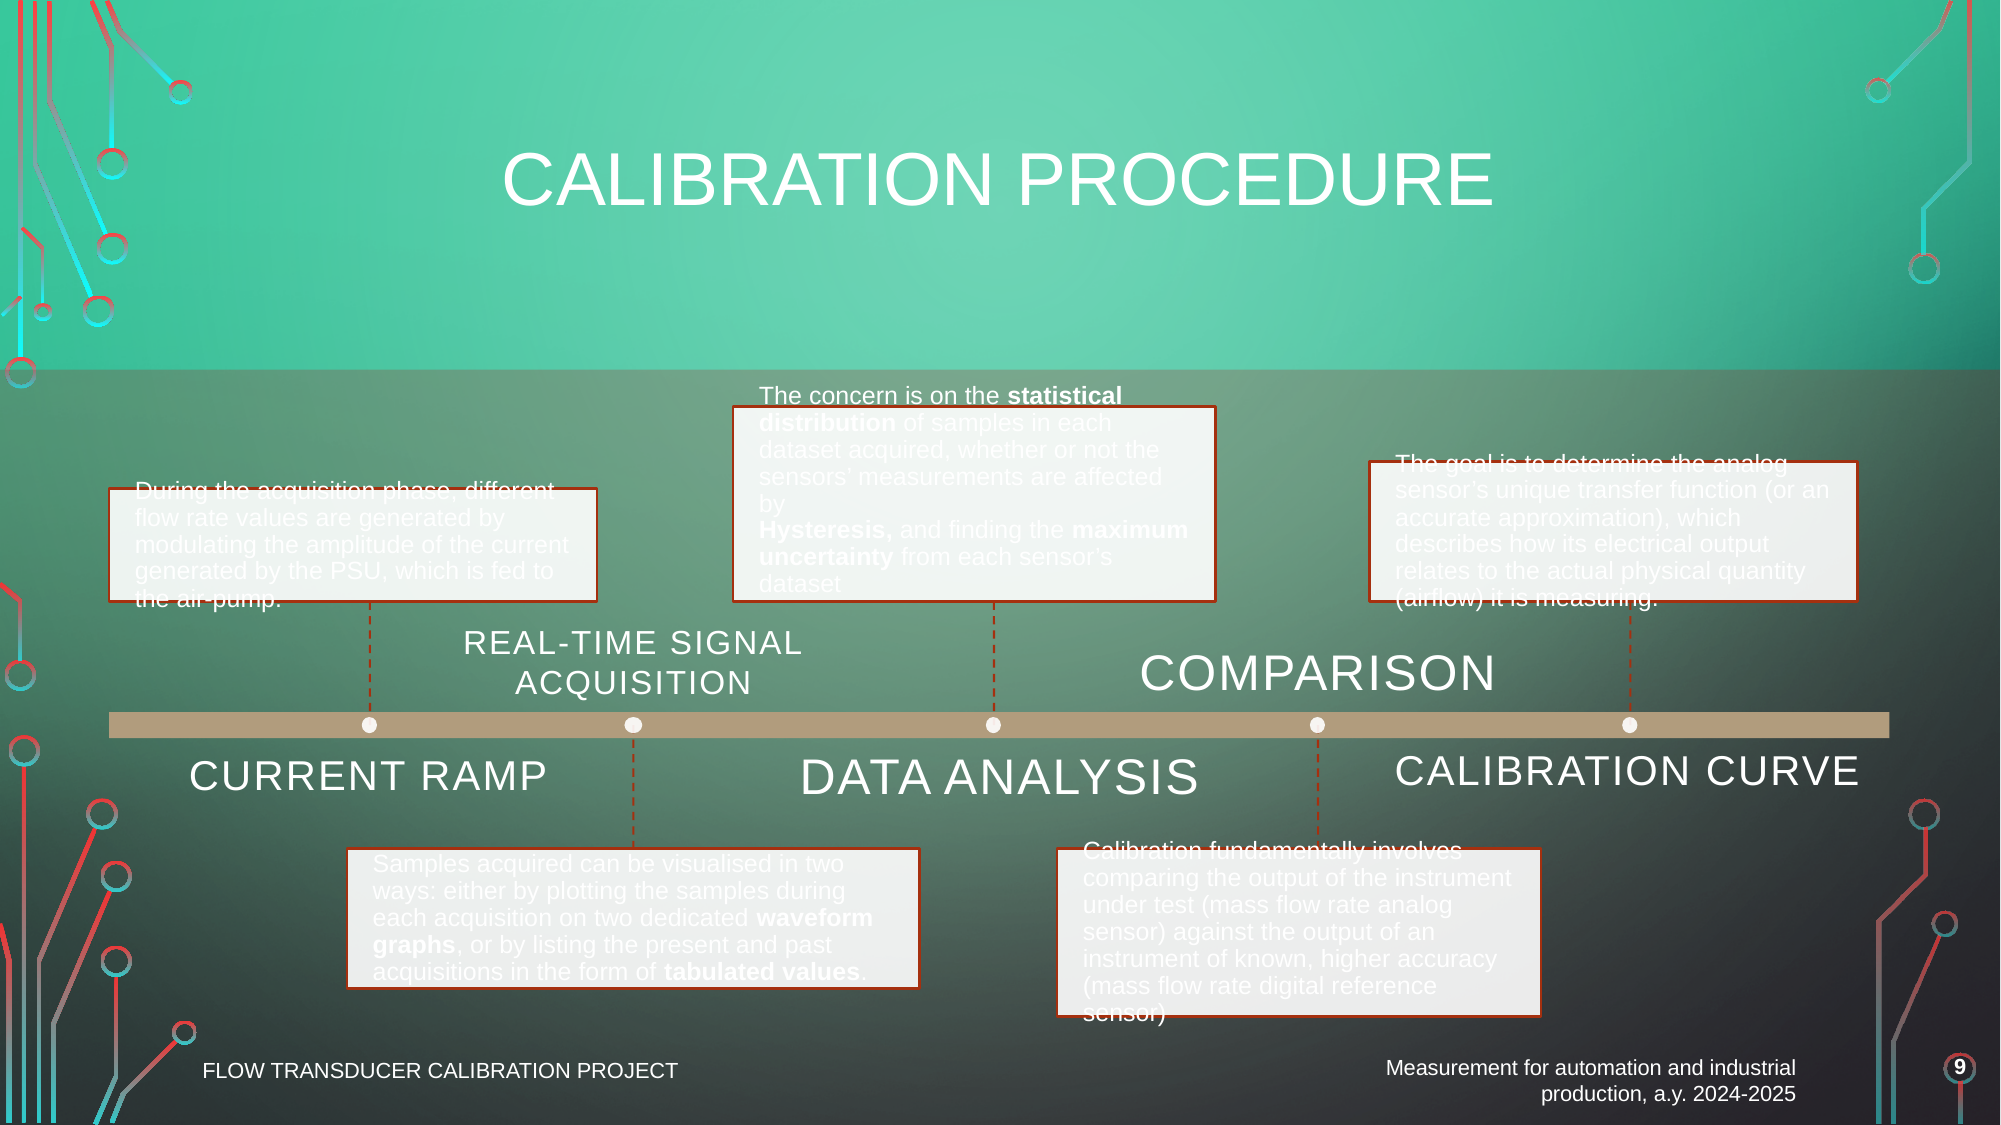

# Calibration procedure
During the acquisition phase, different flow rate values are generated by modulating the amplitude of the current generated by the PSU, which is fed to the air-pump.
Current ramp
Samples acquired can be visualised in two ways: either by plotting the samples during each acquisition on two dedicated waveform graphs, or by listing the present and past acquisitions in the form of tabulated values.
Real-time signal acquisition
The concern is on the statistical distribution of samples in each dataset acquired, whether or not the sensors’ measurements are affected by
Hysteresis, and finding the maximum uncertainty from each sensor’s dataset

Data Analysis
Calibration fundamentally involves comparing the output of the instrument under test (mass flow rate analog sensor) against the output of an instrument of known, higher accuracy (mass flow rate digital reference sensor)
Comparison
The goal is to determine the analog sensor’s unique transfer function (or an accurate approximation), which describes how its electrical output relates to the actual physical quantity (airflow) it is measuring.
Calibration Curve
Flow Transducer Calibration project
9
Measurement for automation and industrial production, a.y. 2024-2025